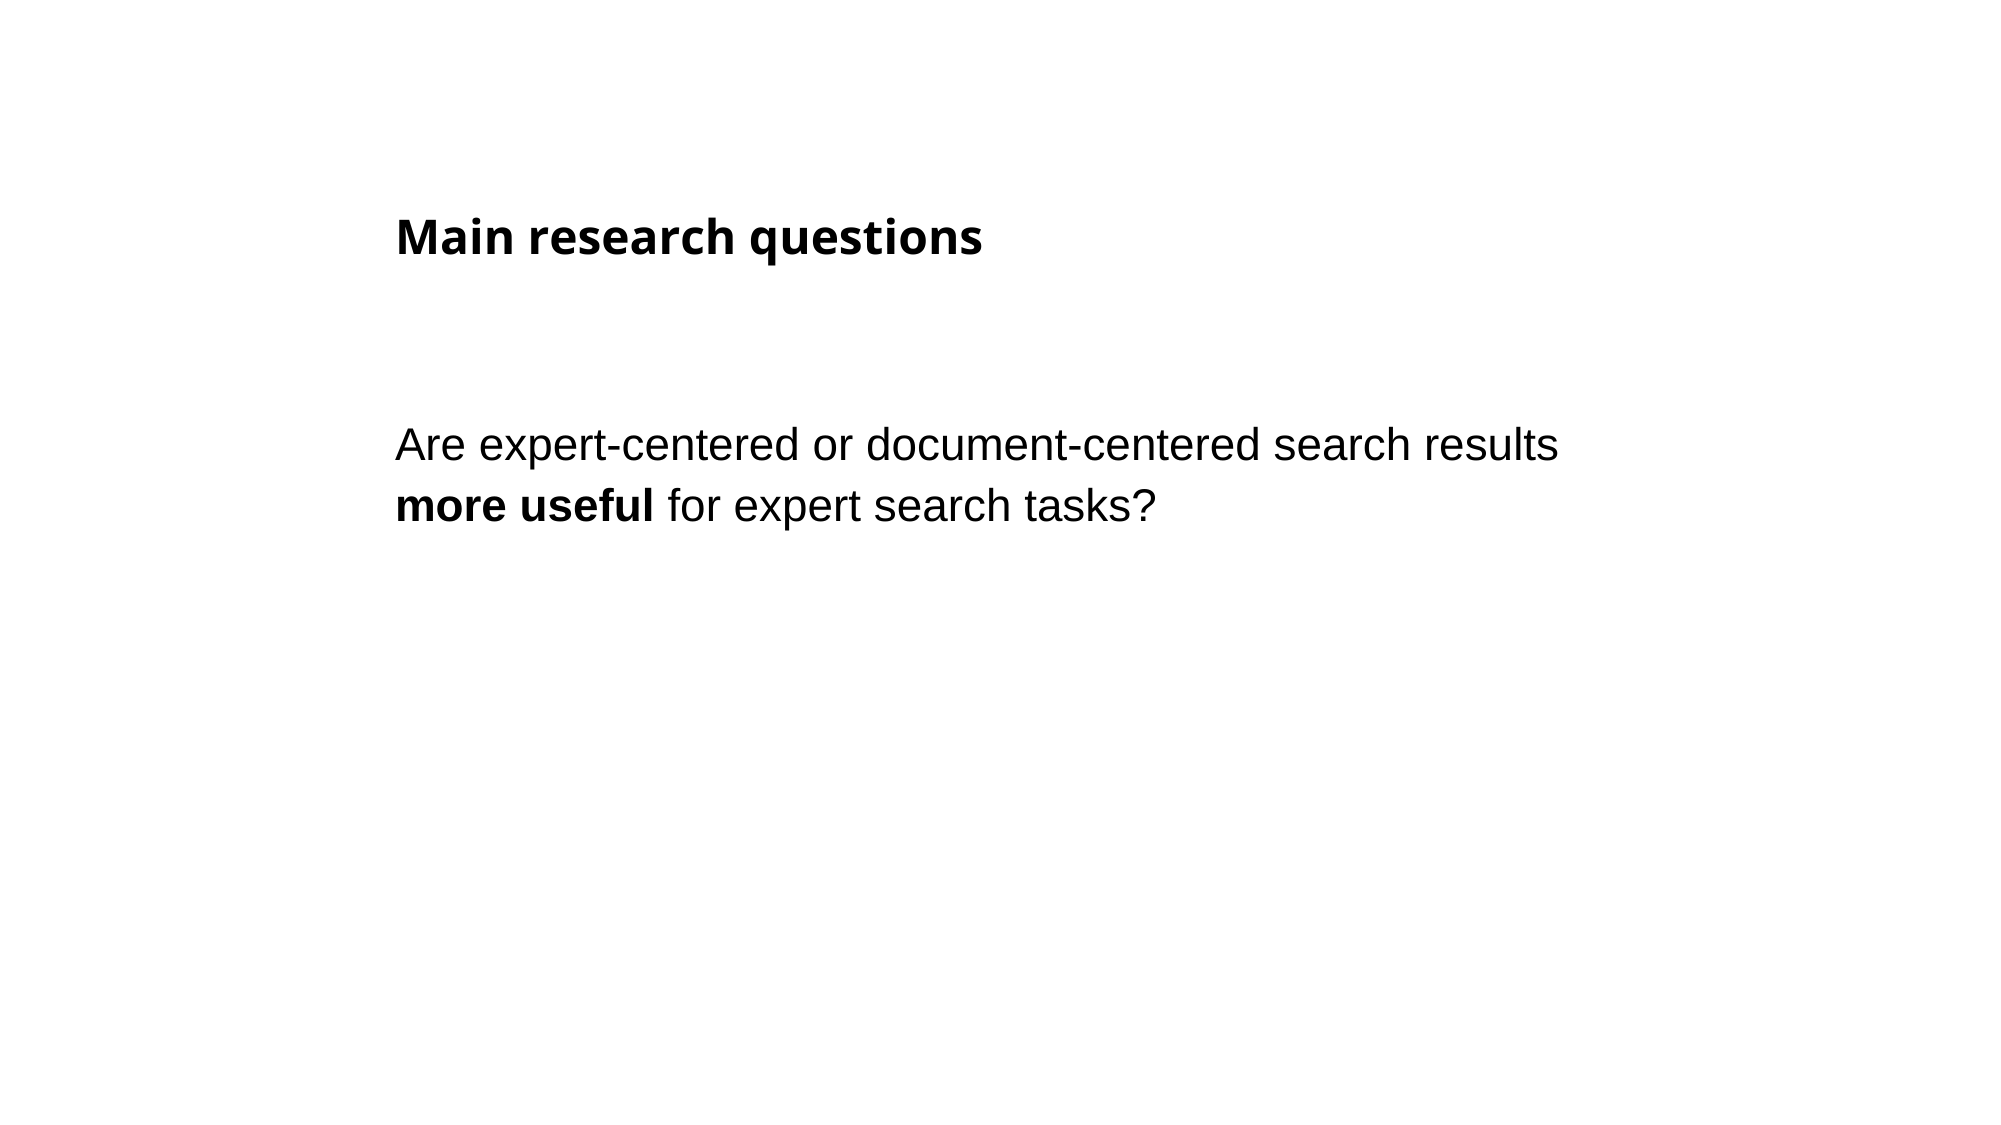

# Main research questions
Are expert-centered or document-centered search results more useful for expert search tasks?